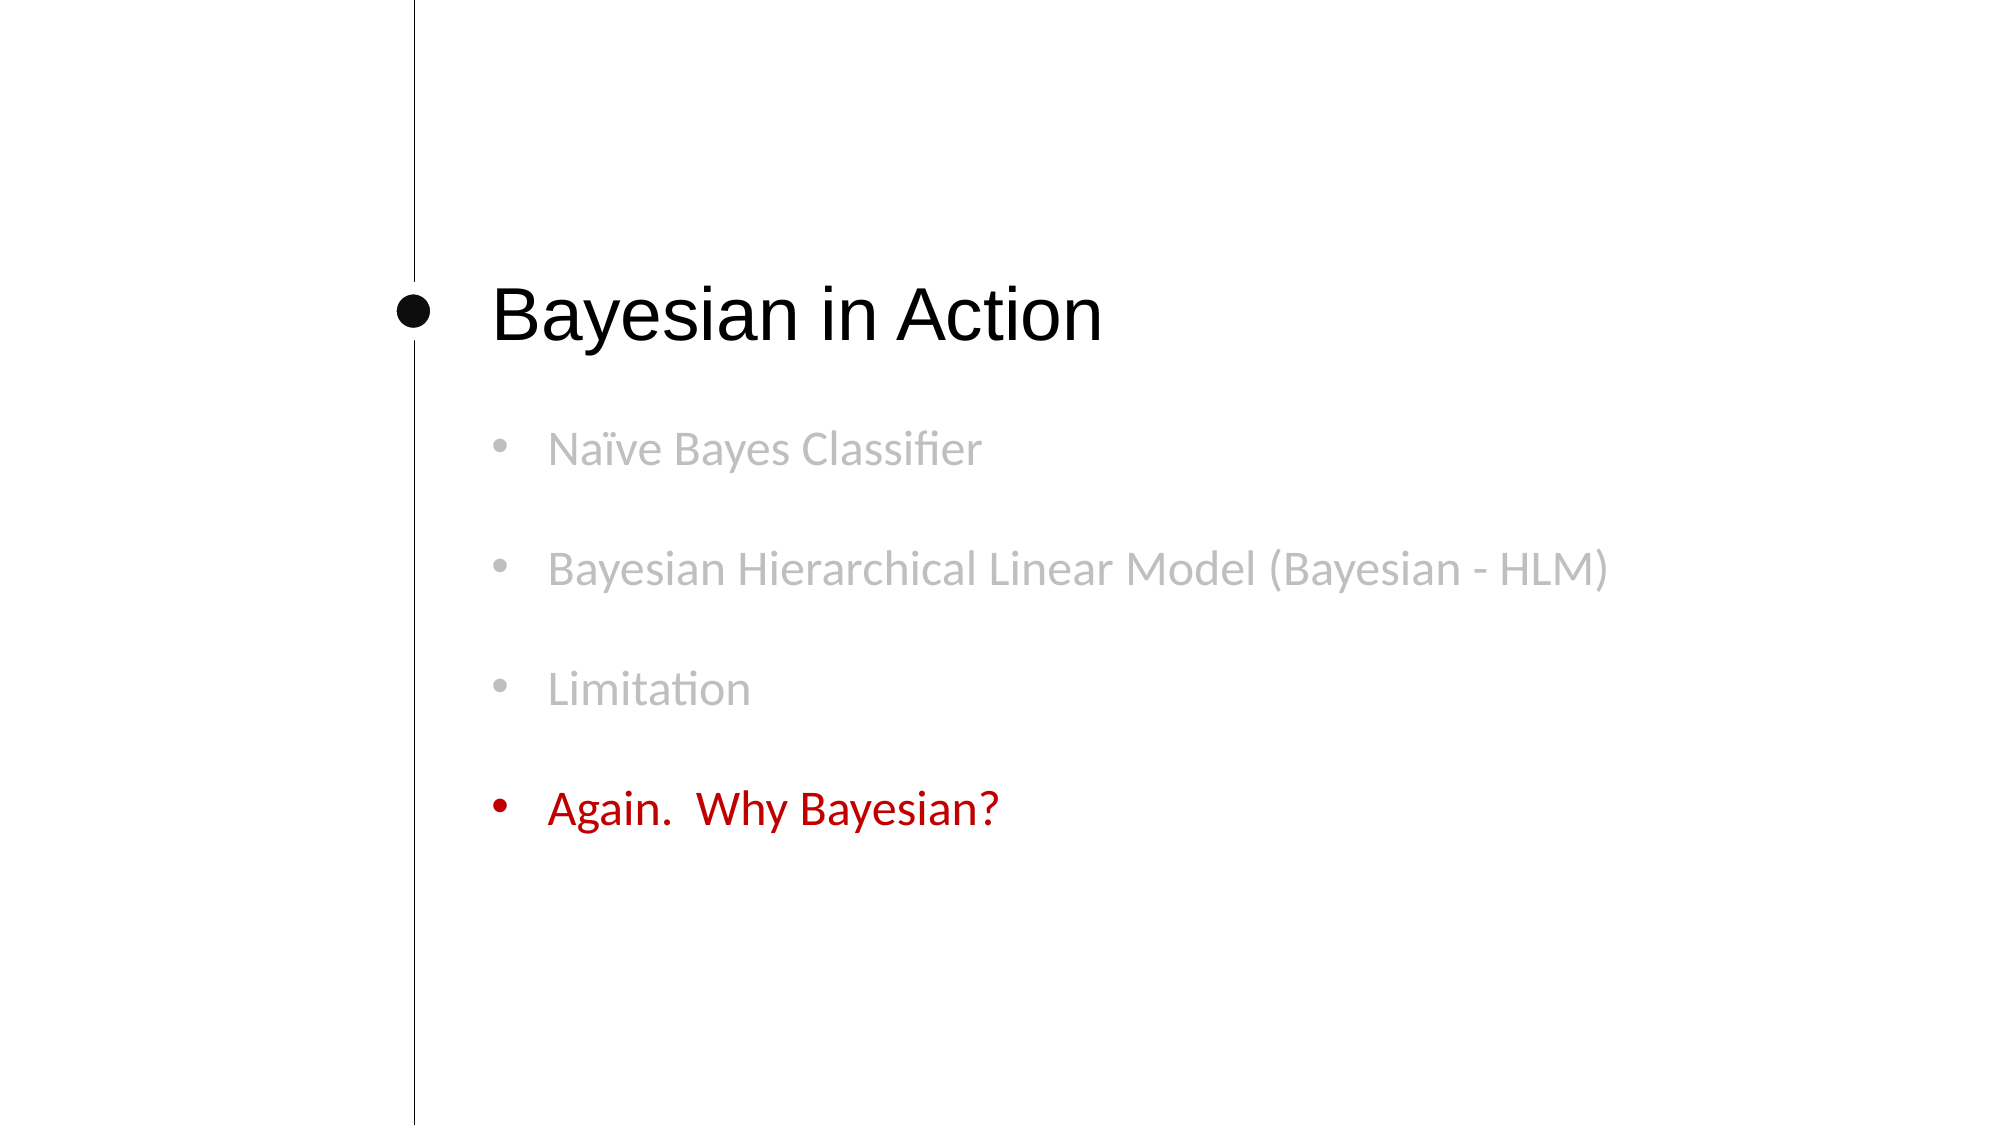

Bayesian in Action

Naïve Bayes Classifier

Bayesian Hierarchical Linear Model (Bayesian - HLM)

Limitation

Again.  Why Bayesian?